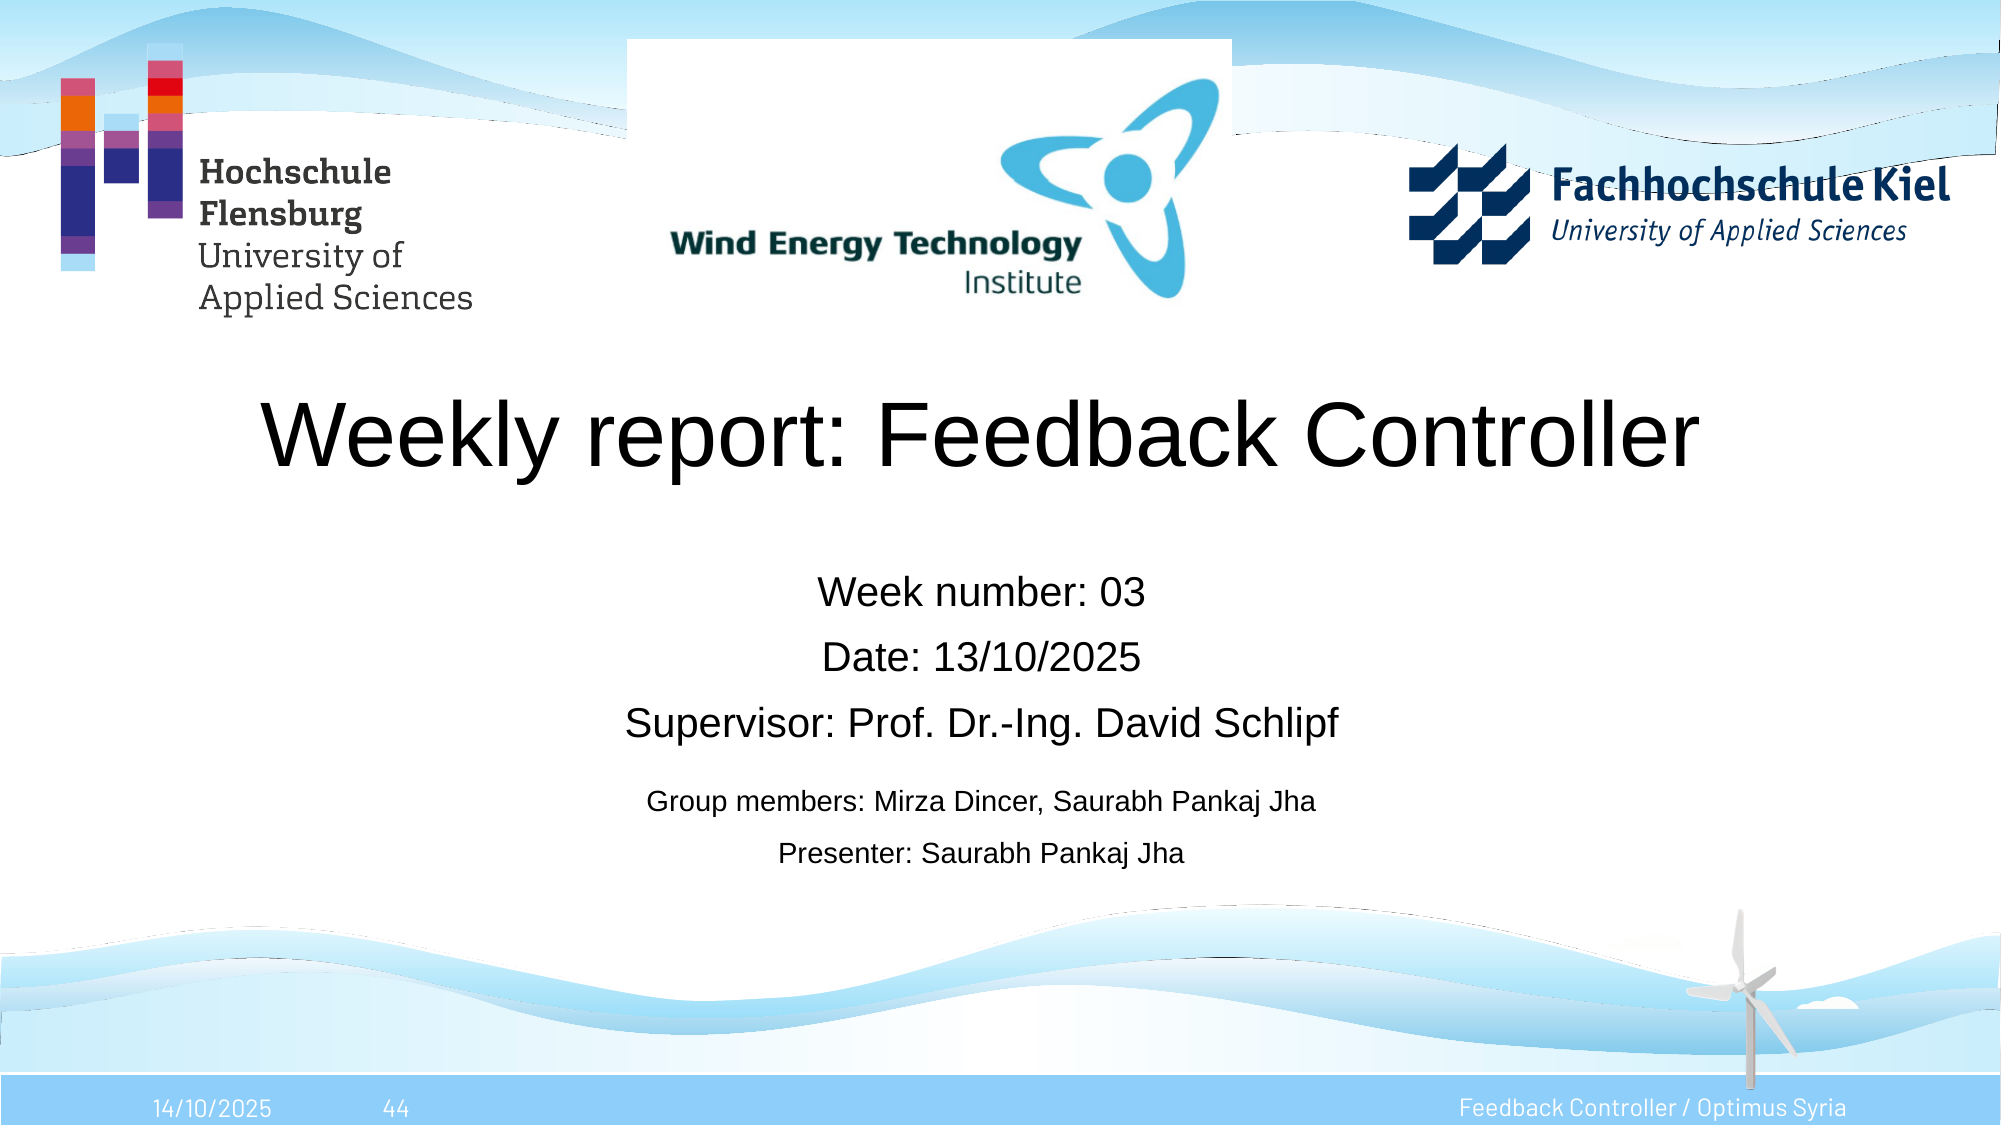

# Weekly report: Feedback Controller
Week number: 03
Date: 13/10/2025
Supervisor: Prof. Dr.-Ing. David Schlipf

Group members: Mirza Dincer, Saurabh Pankaj Jha
Presenter: Saurabh Pankaj Jha

Feedback Controller / Optimus Syria
14/10/2025
44